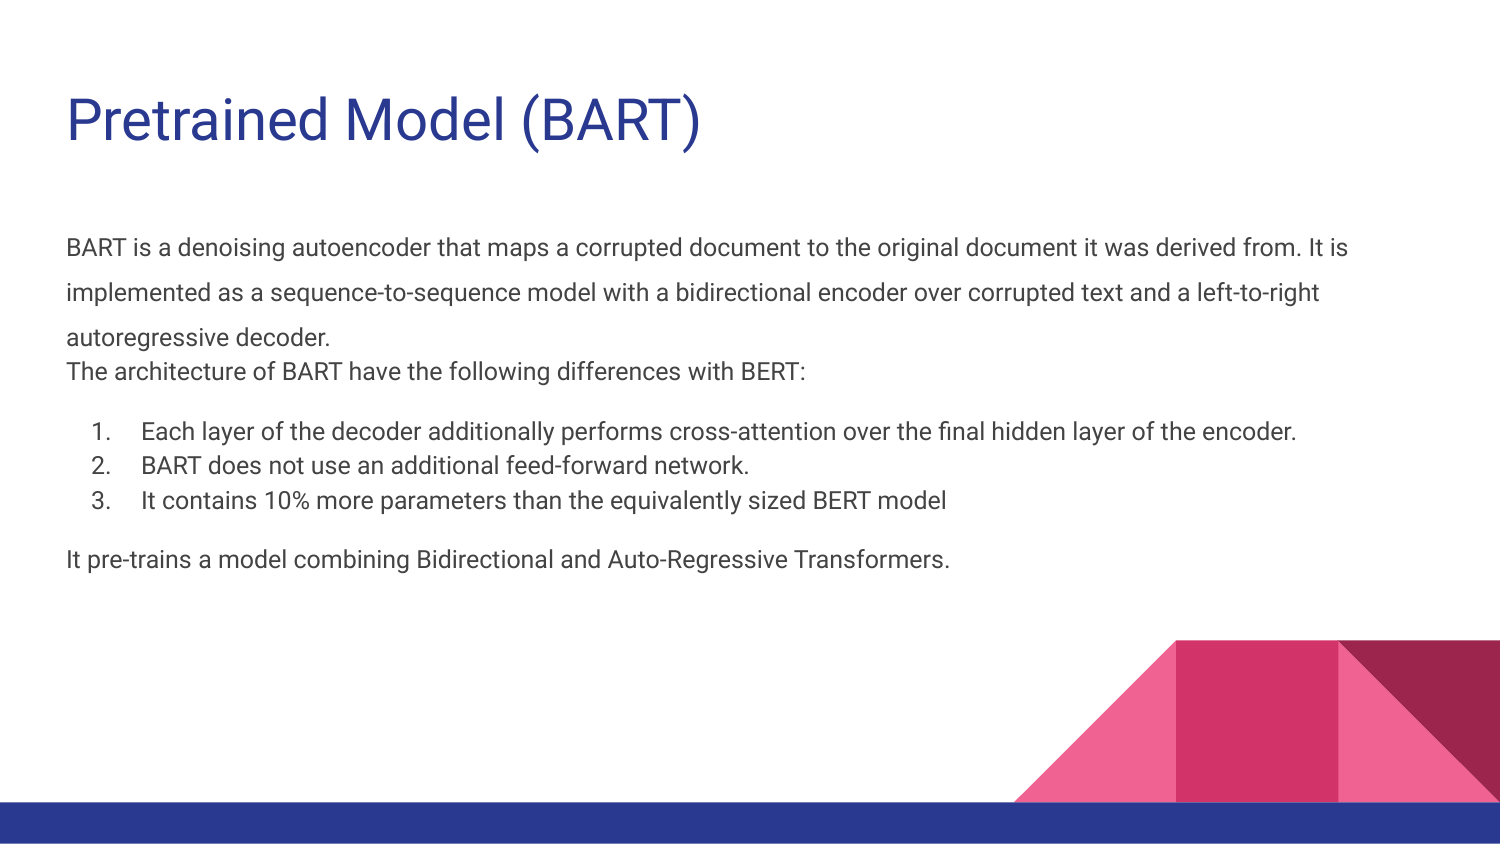

# Pretrained Model (BART)
BART is a denoising autoencoder that maps a corrupted document to the original document it was derived from. It is implemented as a sequence-to-sequence model with a bidirectional encoder over corrupted text and a left-to-right autoregressive decoder.
The architecture of BART have the following differences with BERT:
Each layer of the decoder additionally performs cross-attention over the final hidden layer of the encoder.
BART does not use an additional feed-forward network.
It contains 10% more parameters than the equivalently sized BERT model
It pre-trains a model combining Bidirectional and Auto-Regressive Transformers.